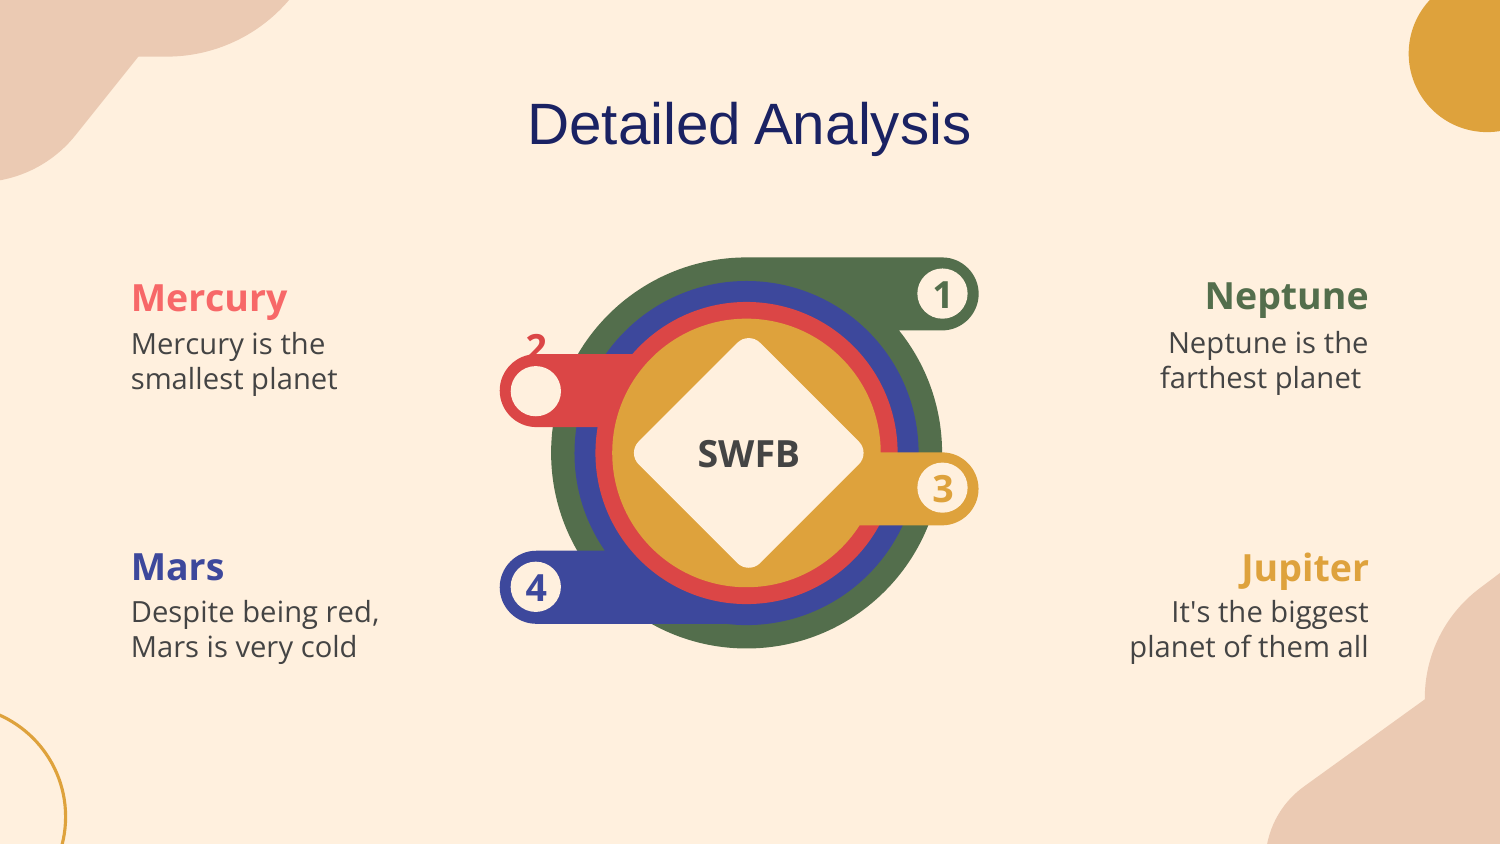

# Detailed Analysis
Neptune

Mercury
1

Neptune is the farthest planet
Mercury is the smallest planet

SWFB
2
3
Mars
Jupiter
4
Despite being red,
Mars is very cold
It's the biggest planet of them all